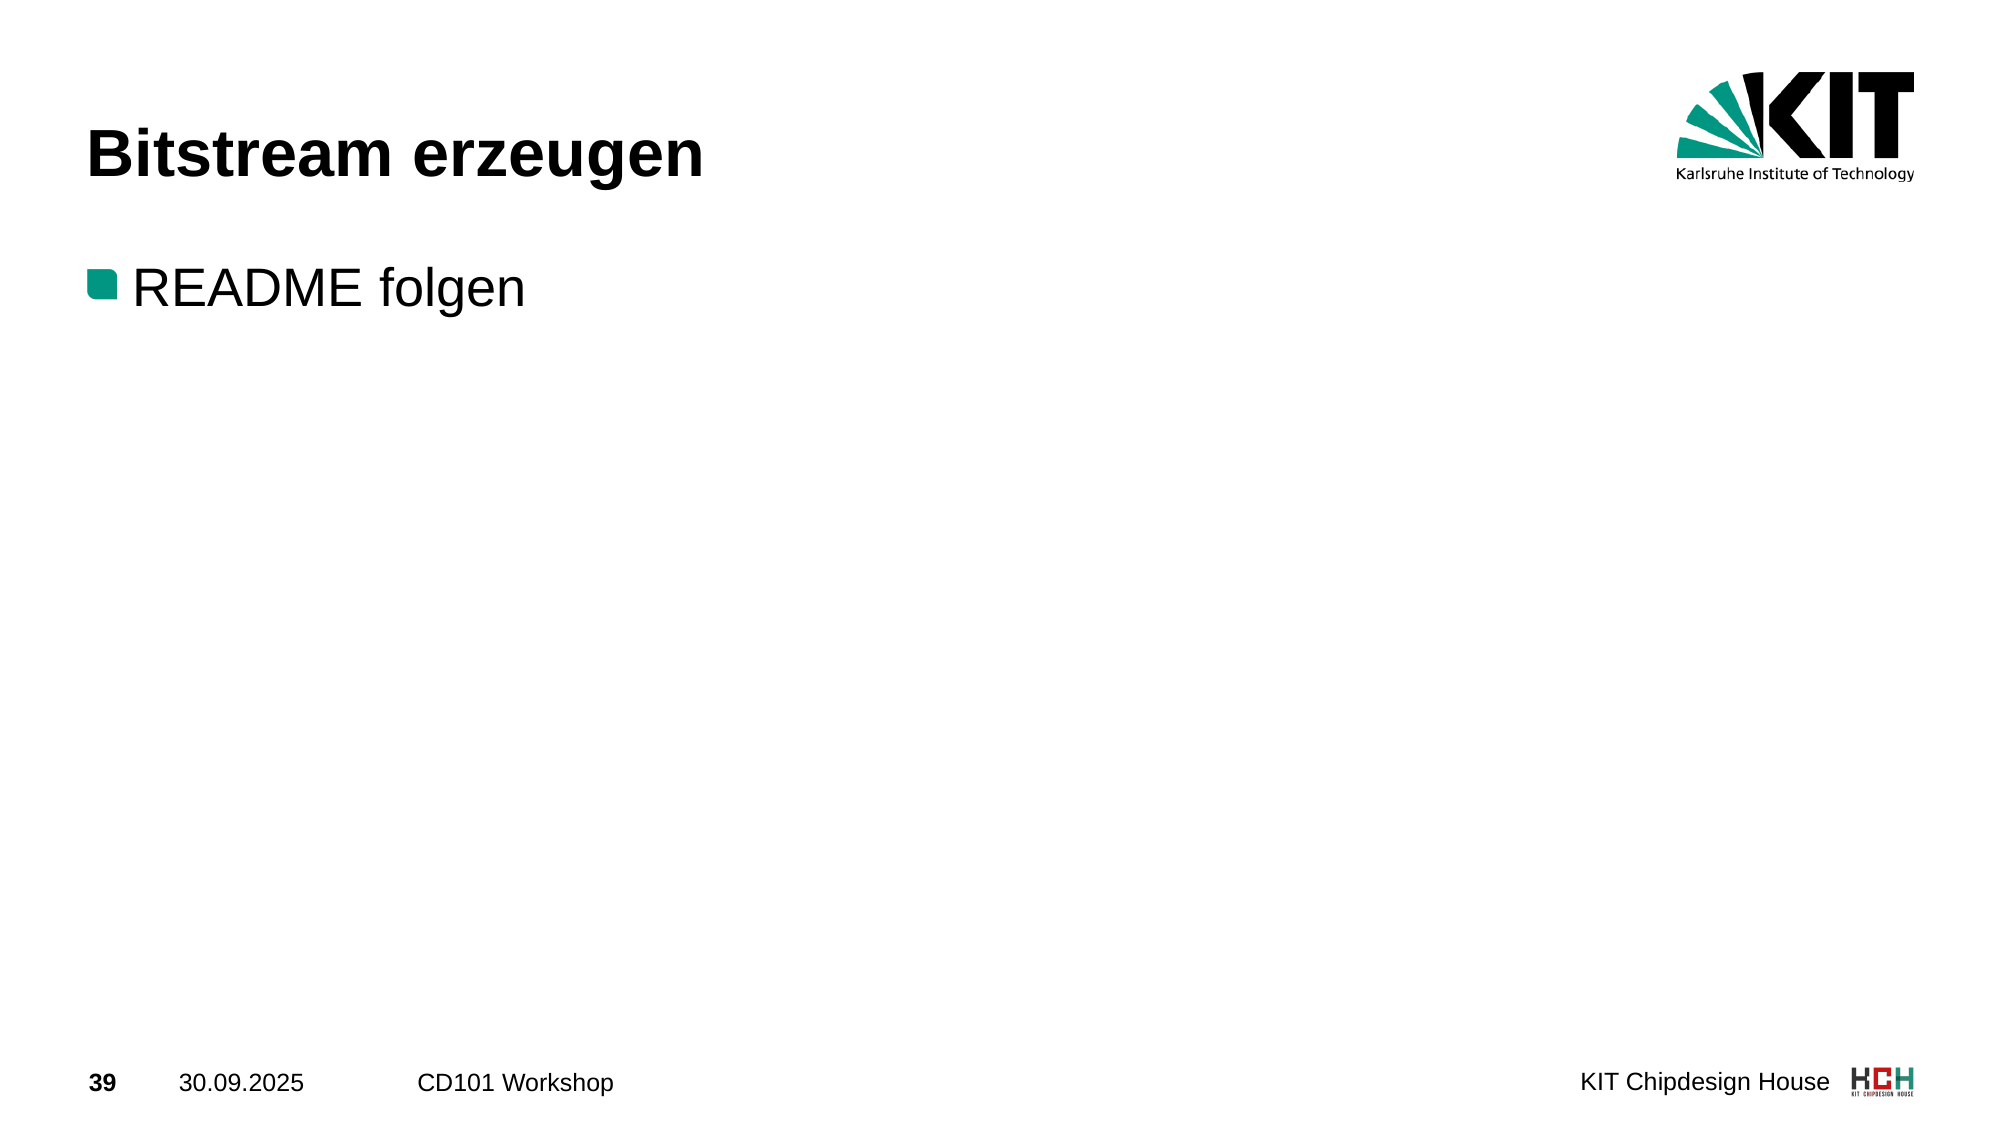

# Bitstream erzeugen
README folgen
CD101 Workshop
39
30.09.2025